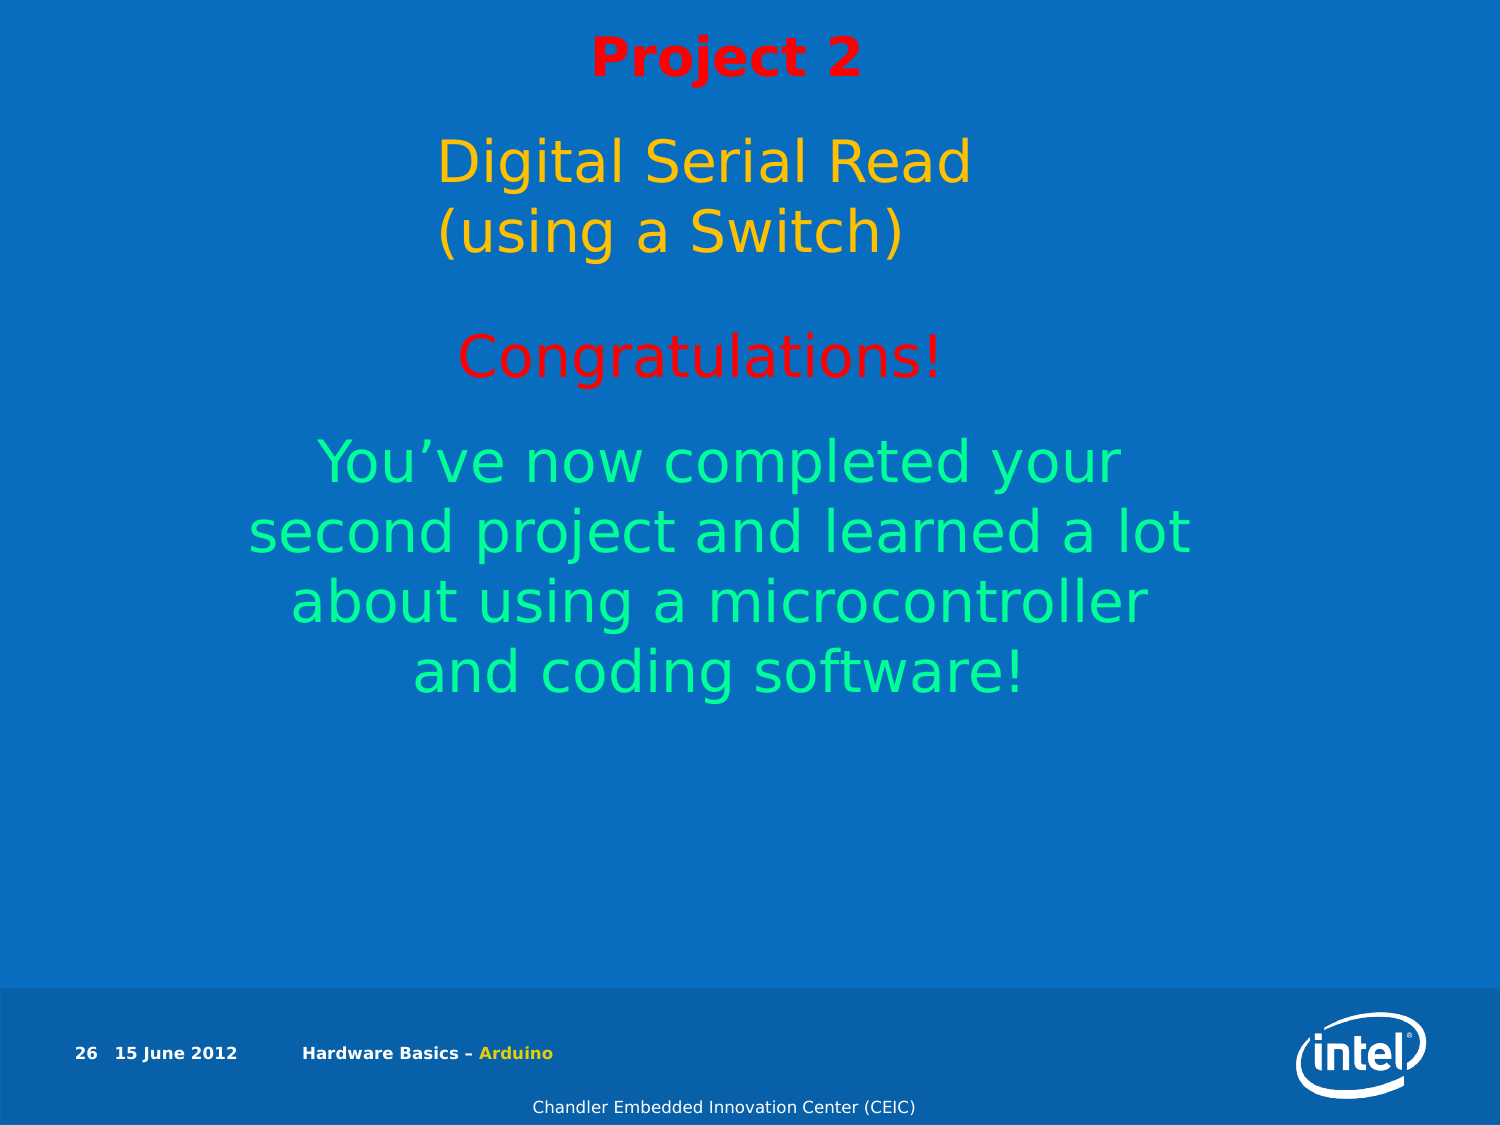

# Project 2
Digital Serial Read (using a Switch)
Congratulations!
You’ve now completed your second project and learned a lot about using a microcontroller and coding software!
26
15 June 2012
Hardware Basics – Arduino